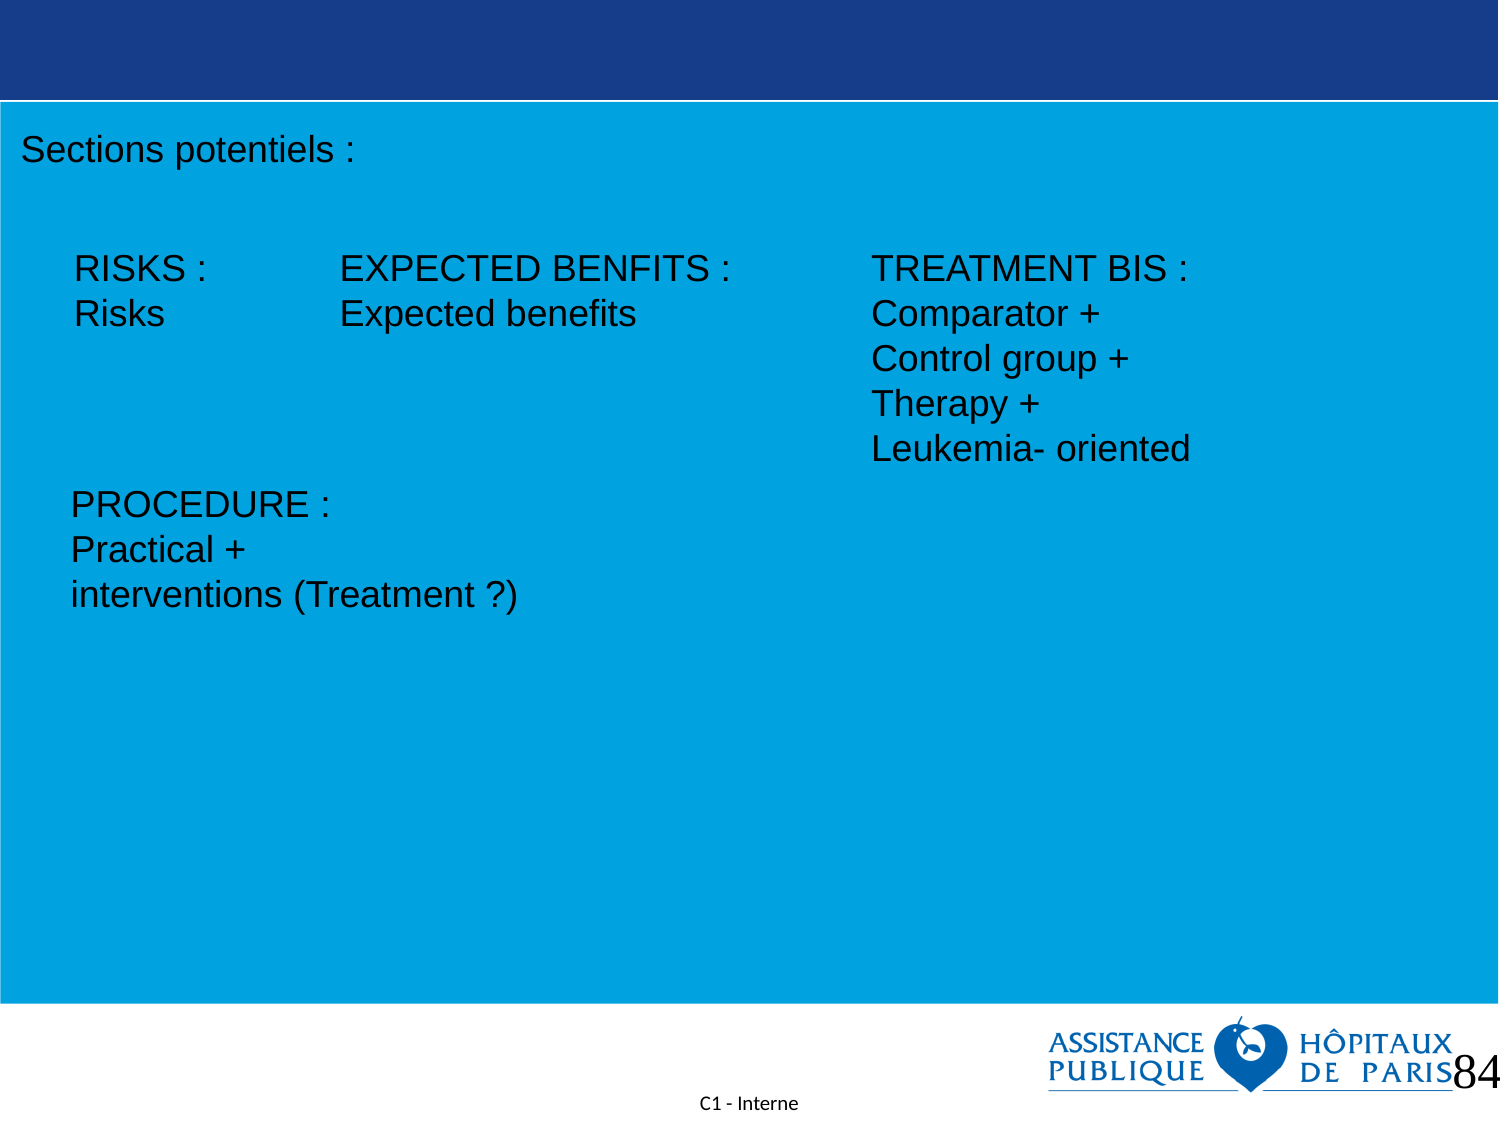

84
Sections potentiels :
RISKS :
Risks
EXPECTED BENFITS :
Expected benefits
TREATMENT BIS :
Comparator +
Control group +
Therapy +
Leukemia- oriented
PROCEDURE :
Practical +
interventions (Treatment ?)
84